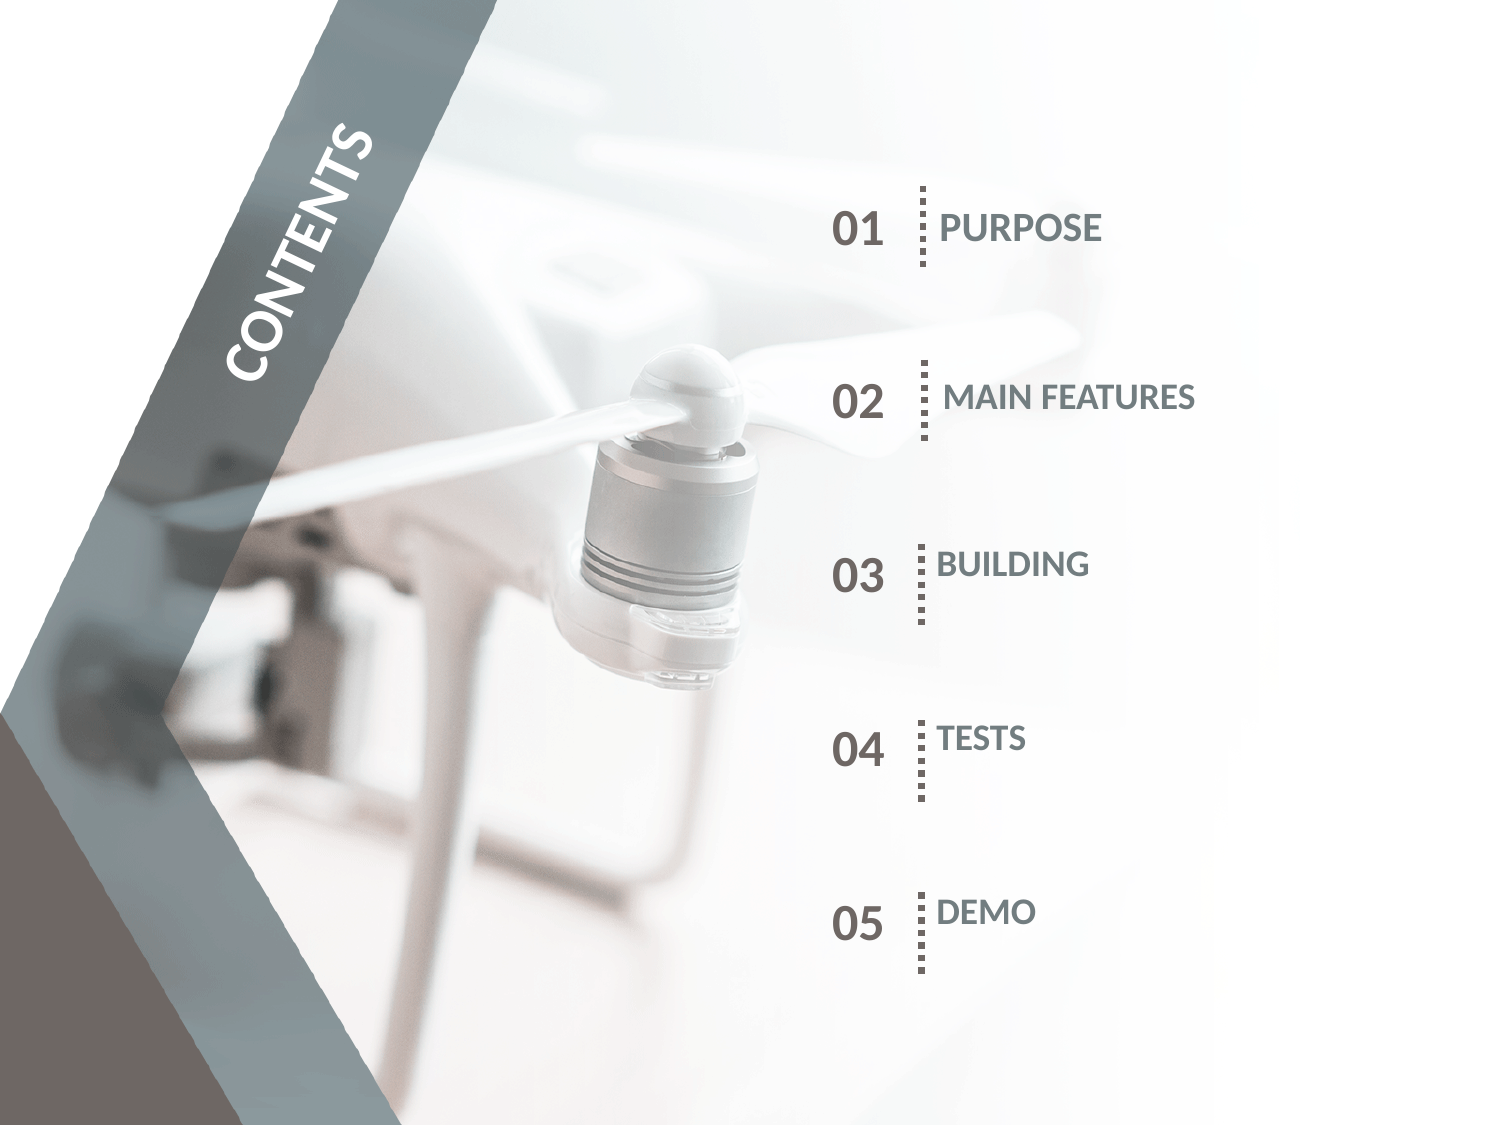

01
PURPOSE
CONTENTS
02
MAIN FEATURES
BUILDING
03

TESTS
04

DEMO
05